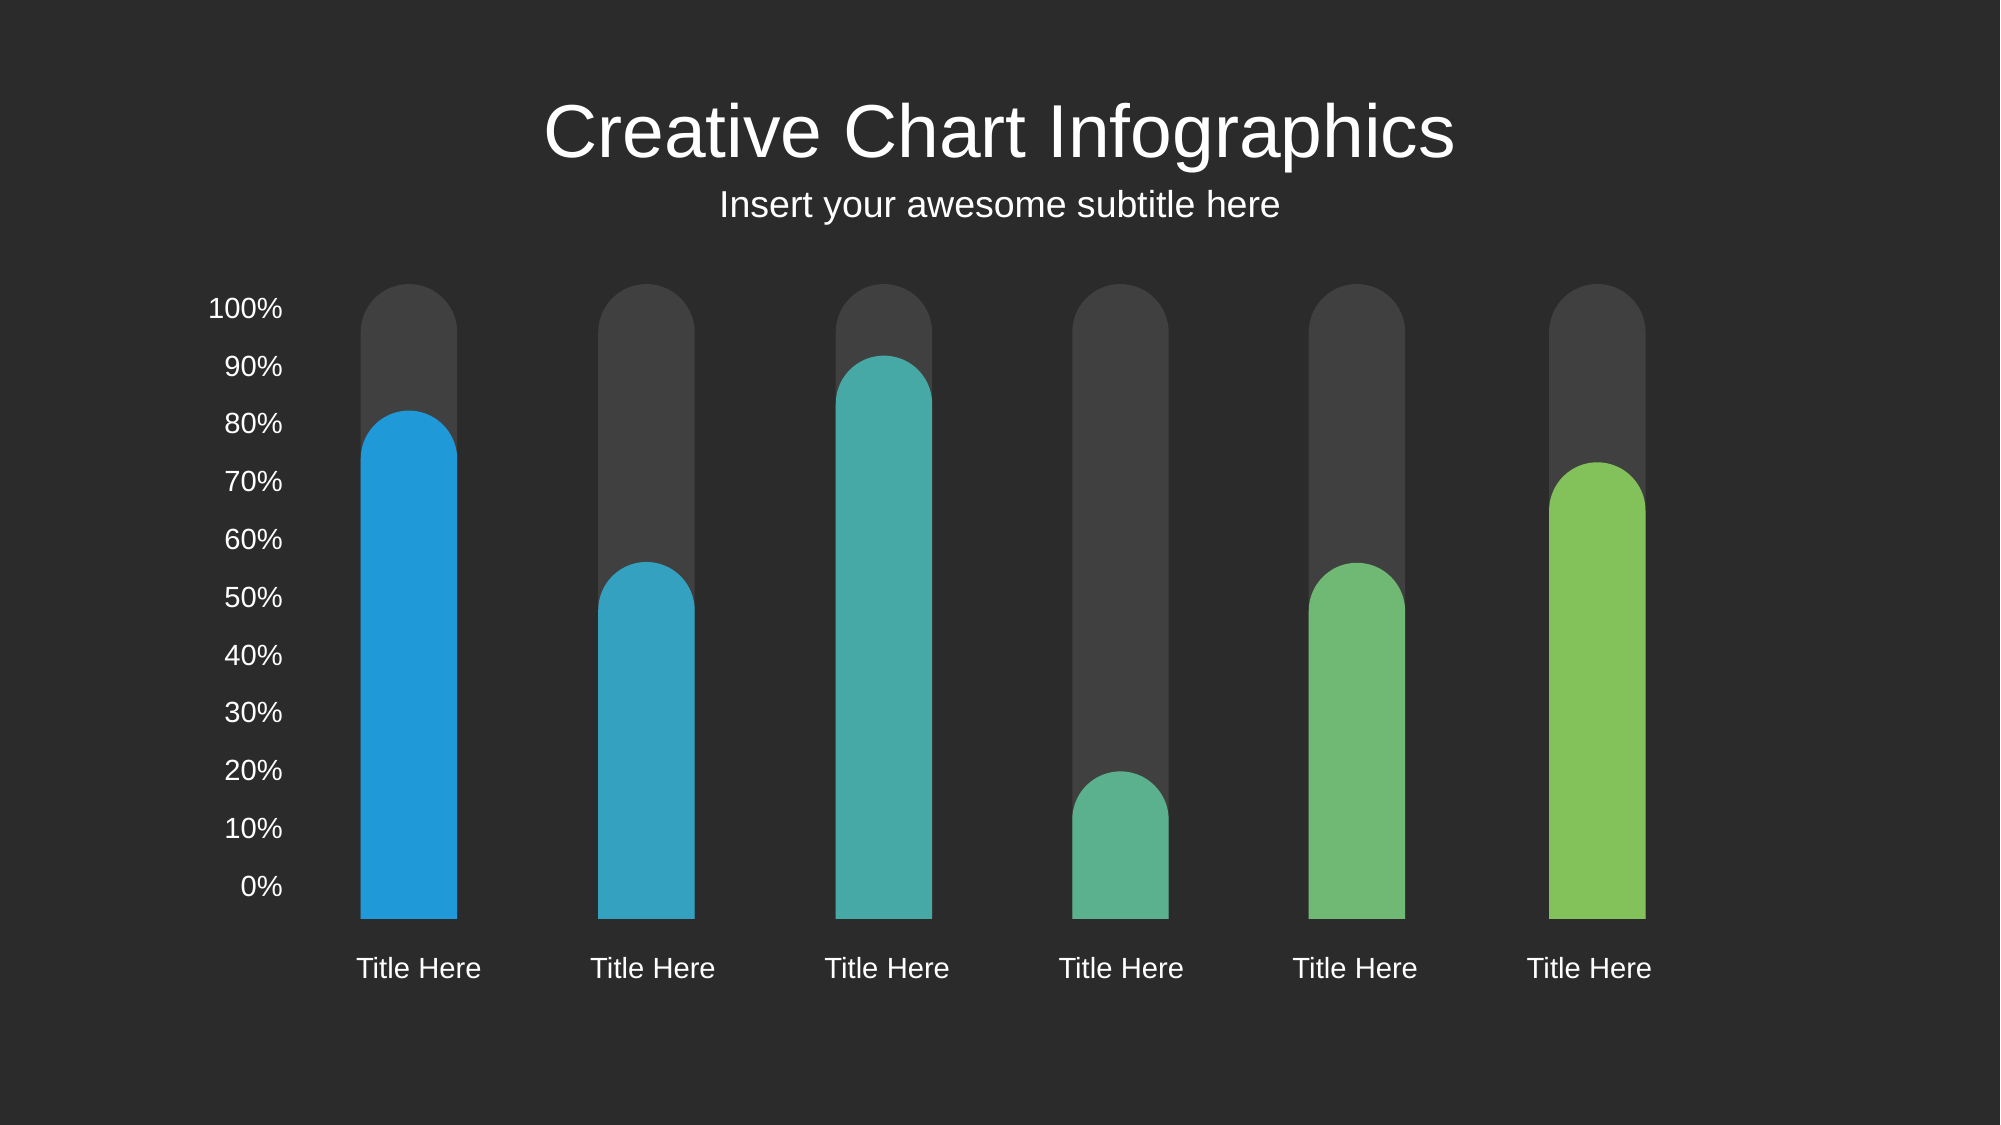

# Creative Chart Infographics
Insert your awesome subtitle here

| 100% |  |  |  |  |  |  |
| --- | --- | --- | --- | --- | --- | --- |
| 90% |  |  |  |  |  |  |
| 80% |  |  |  |  |  |  |
| 70% |  |  |  |  |  |  |
| 60% |  |  |  |  |  |  |
| 50% |  |  |  |  |  |  |
| 40% |  |  |  |  |  |  |
| 30% |  |  |  |  |  |  |
| 20% |  |  |  |  |  |  |
| 10% |  |  |  |  |  |  |
| 0% |  |  |  |  |  |  |

Title Here
Title Here
Title Here
Title Here
Title Here
Title Here